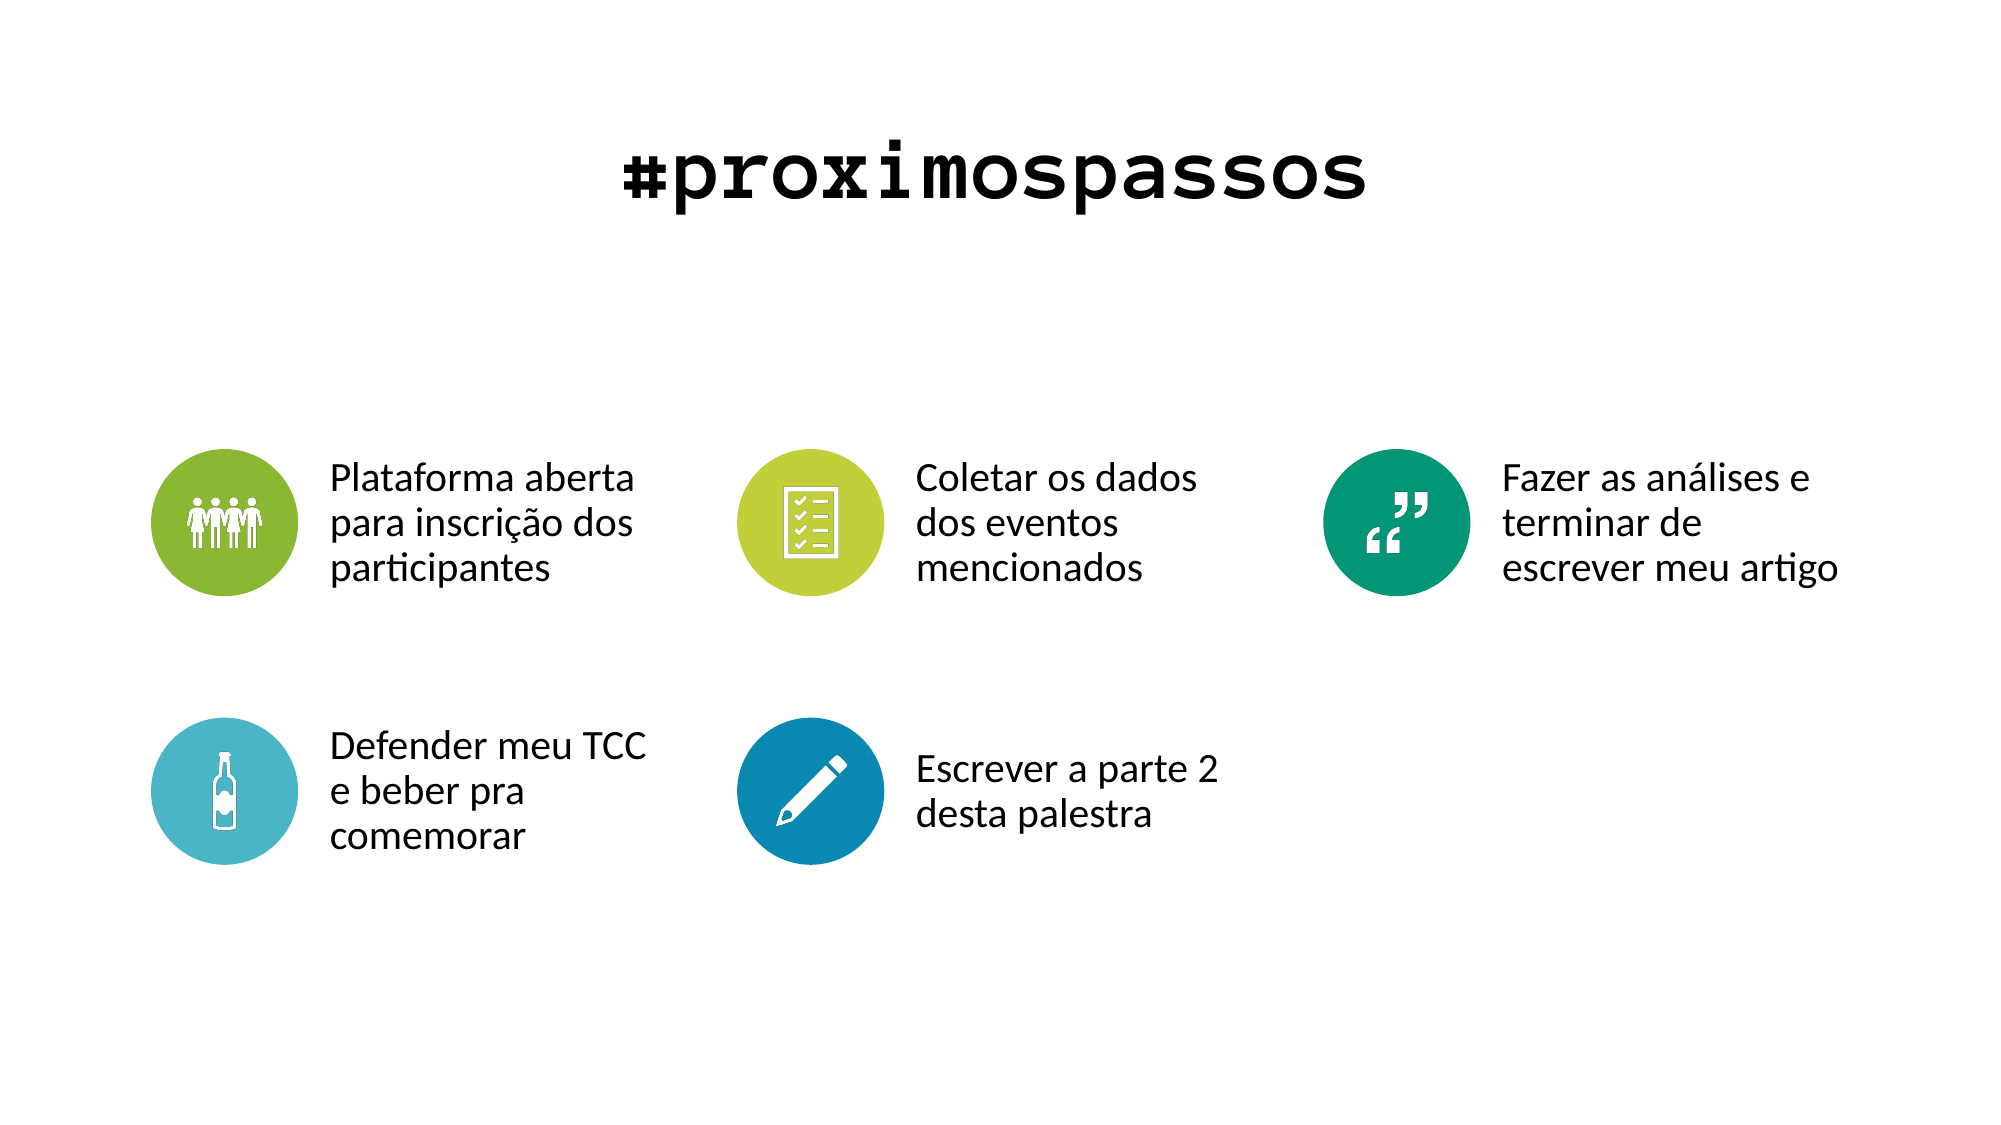

# #proximospassos
Plataforma aberta para inscrição dos participantes
Coletar os dados dos eventos mencionados
Fazer as análises e terminar de escrever meu artigo
Defender meu TCC e beber pra comemorar
Escrever a parte 2 desta palestra